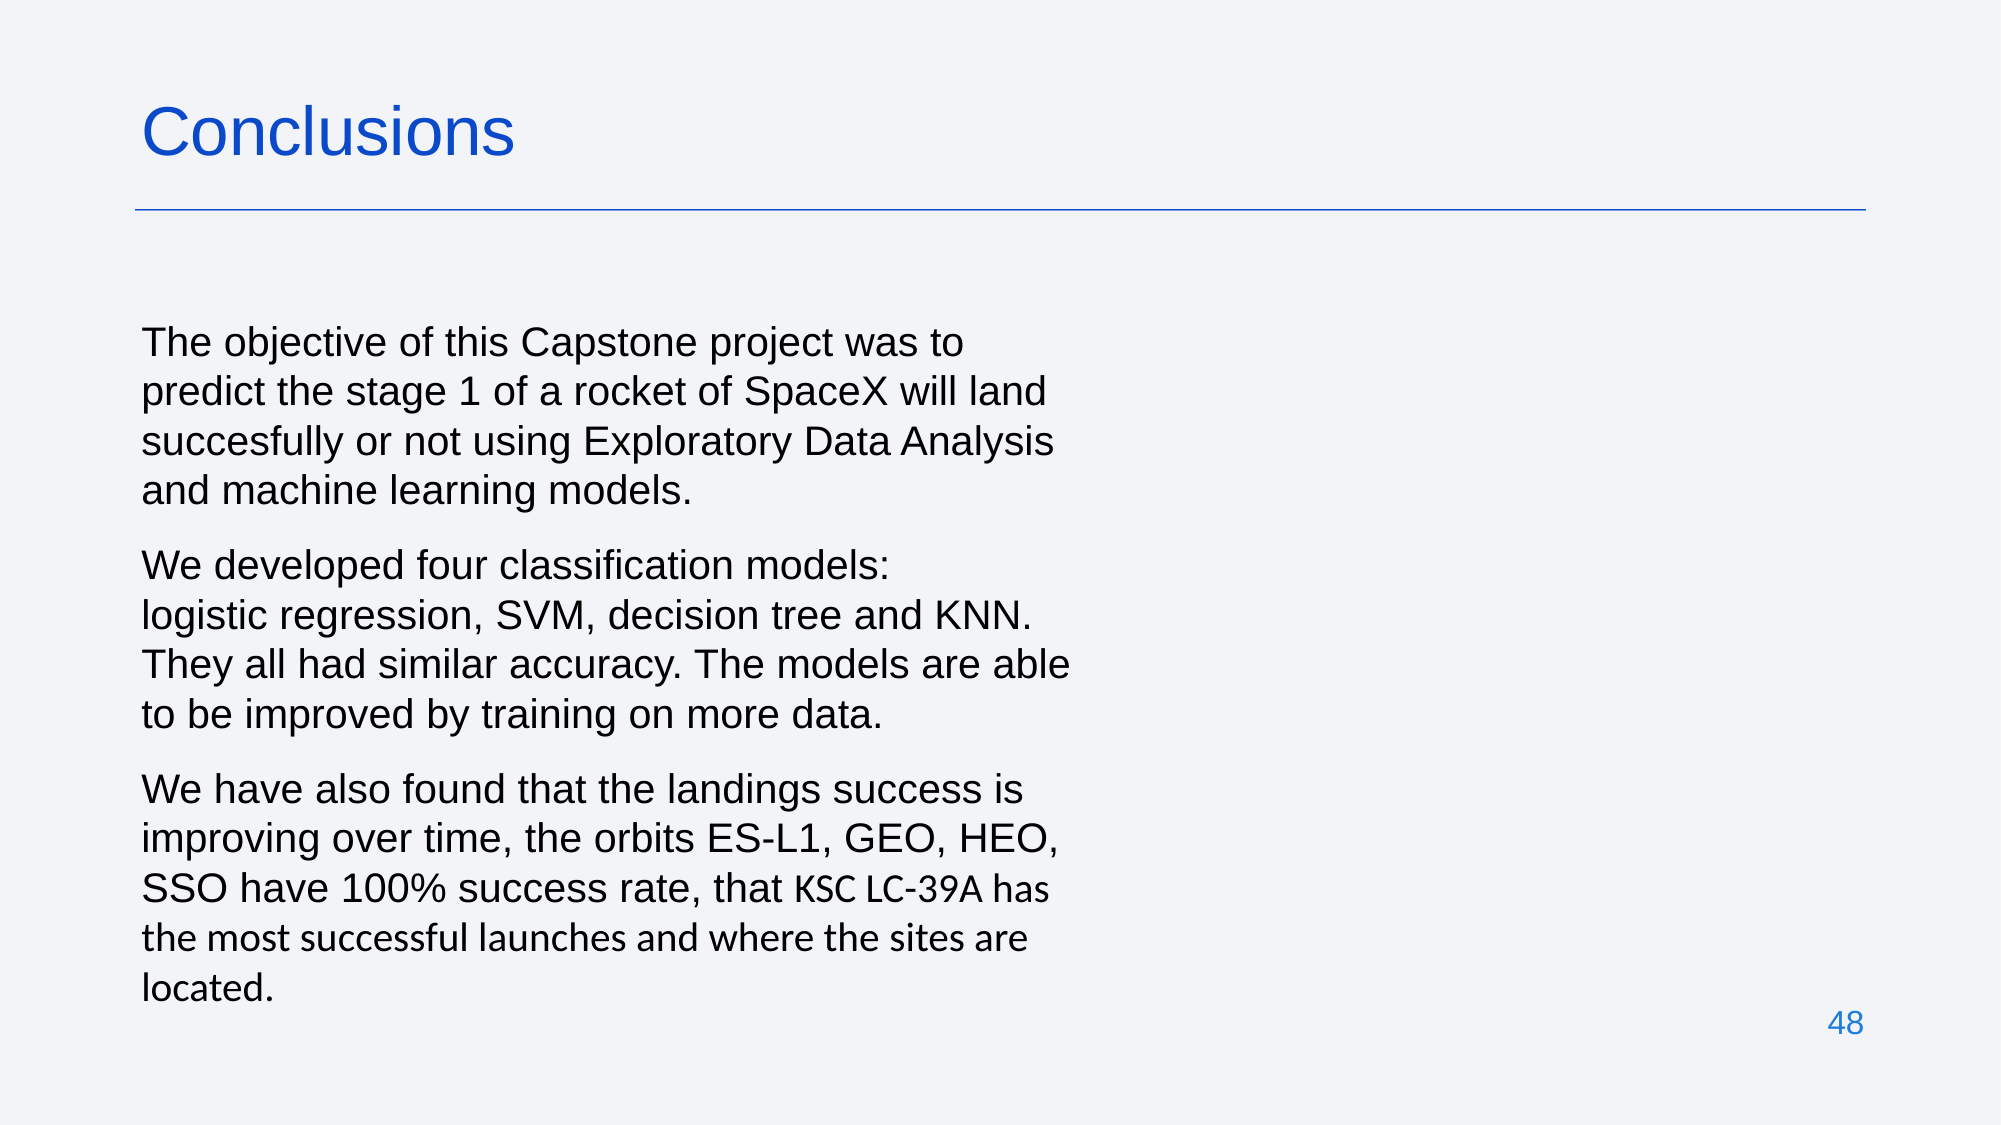

Conclusions
The objective of this Capstone project was to predict the stage 1 of a rocket of SpaceX will land succesfully or not using Exploratory Data Analysis and machine learning models.
We developed four classification models: logistic regression, SVM, decision tree and KNN. They all had similar accuracy. The models are able to be improved by training on more data.
We have also found that the landings success is improving over time, the orbits ES-L1, GEO, HEO, SSO have 100% success rate, that KSC LC-39A has the most successful launches and where the sites are located.

48